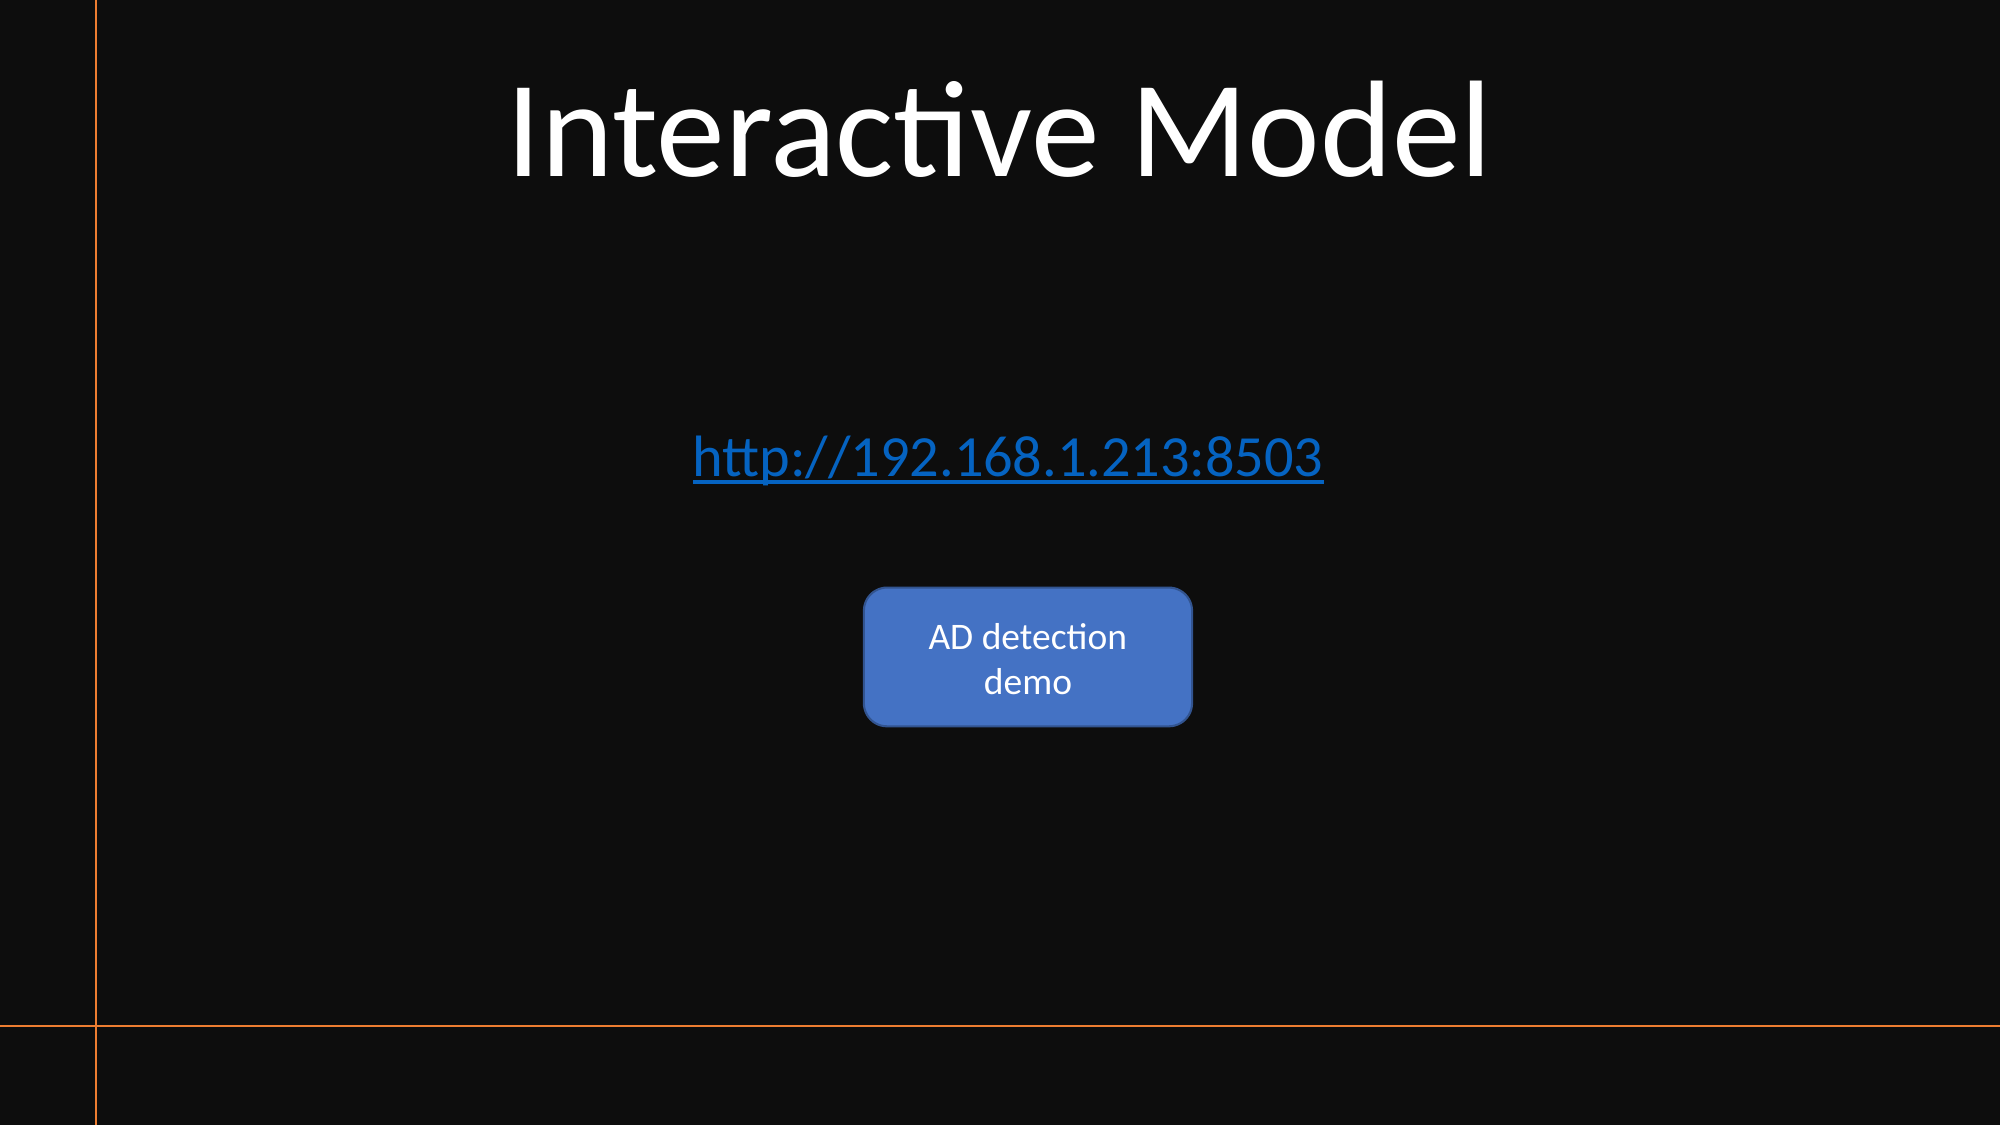

# Interactive Model
http://192.168.1.213:8503
AD detection demo